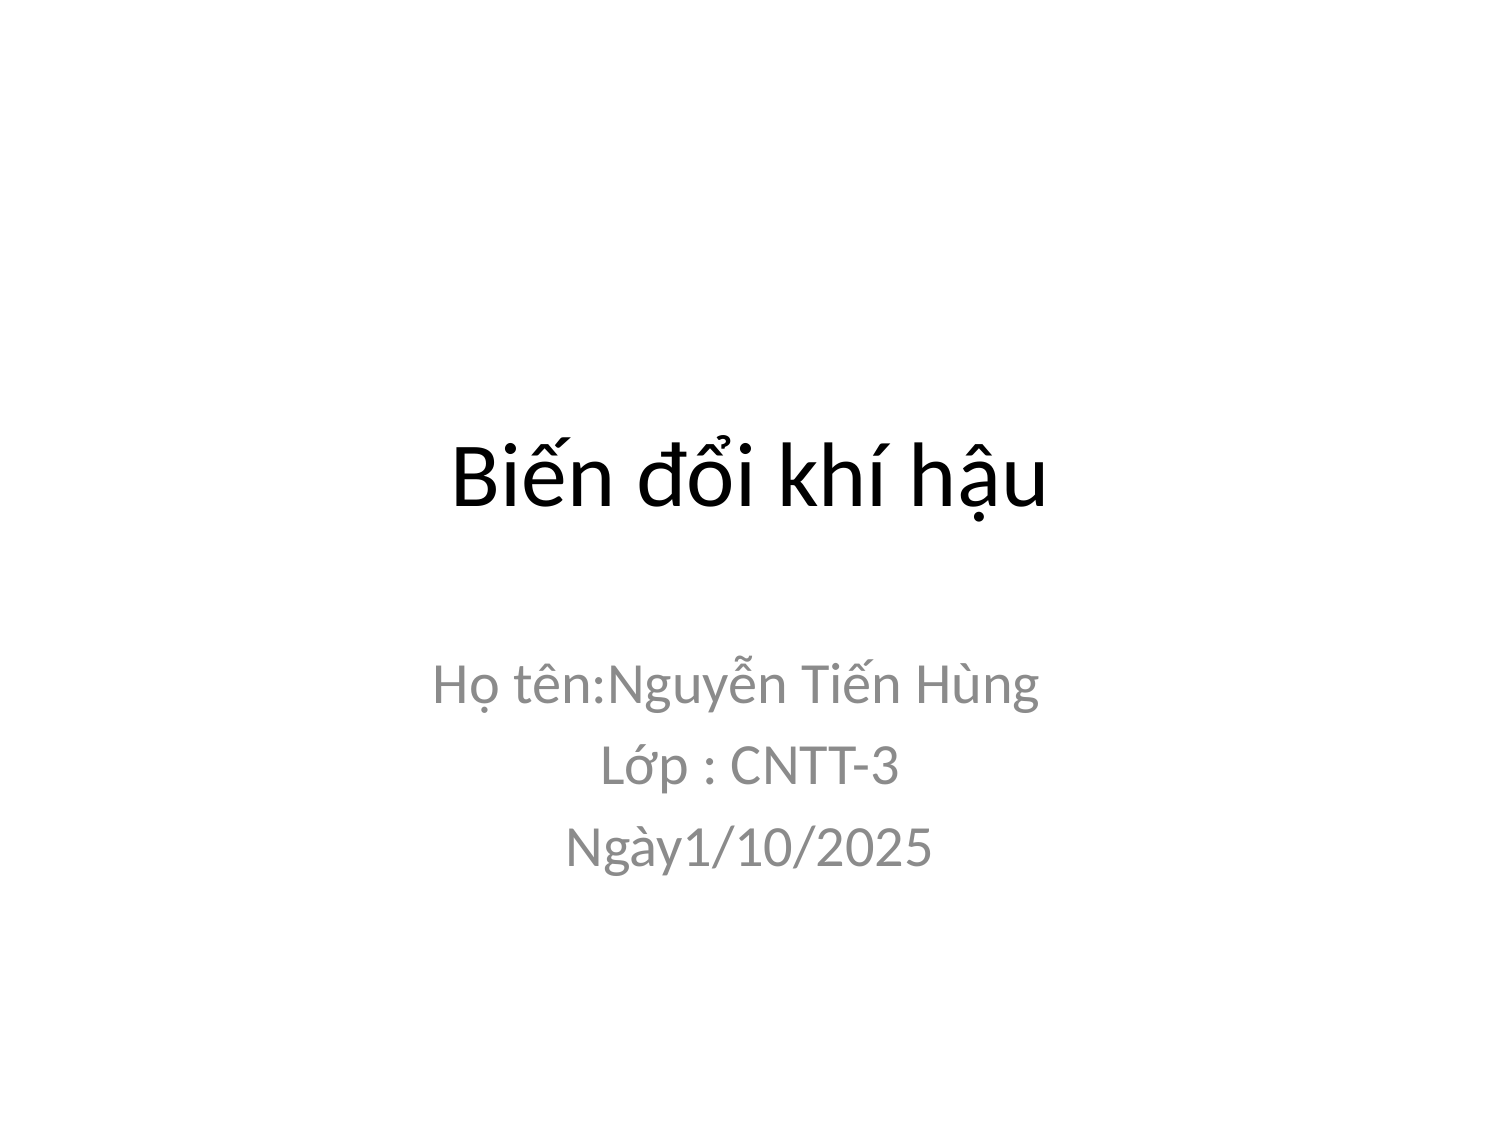

# Biến đổi khí hậu
Họ tên:Nguyễn Tiến Hùng
Lớp : CNTT-3
Ngày1/10/2025